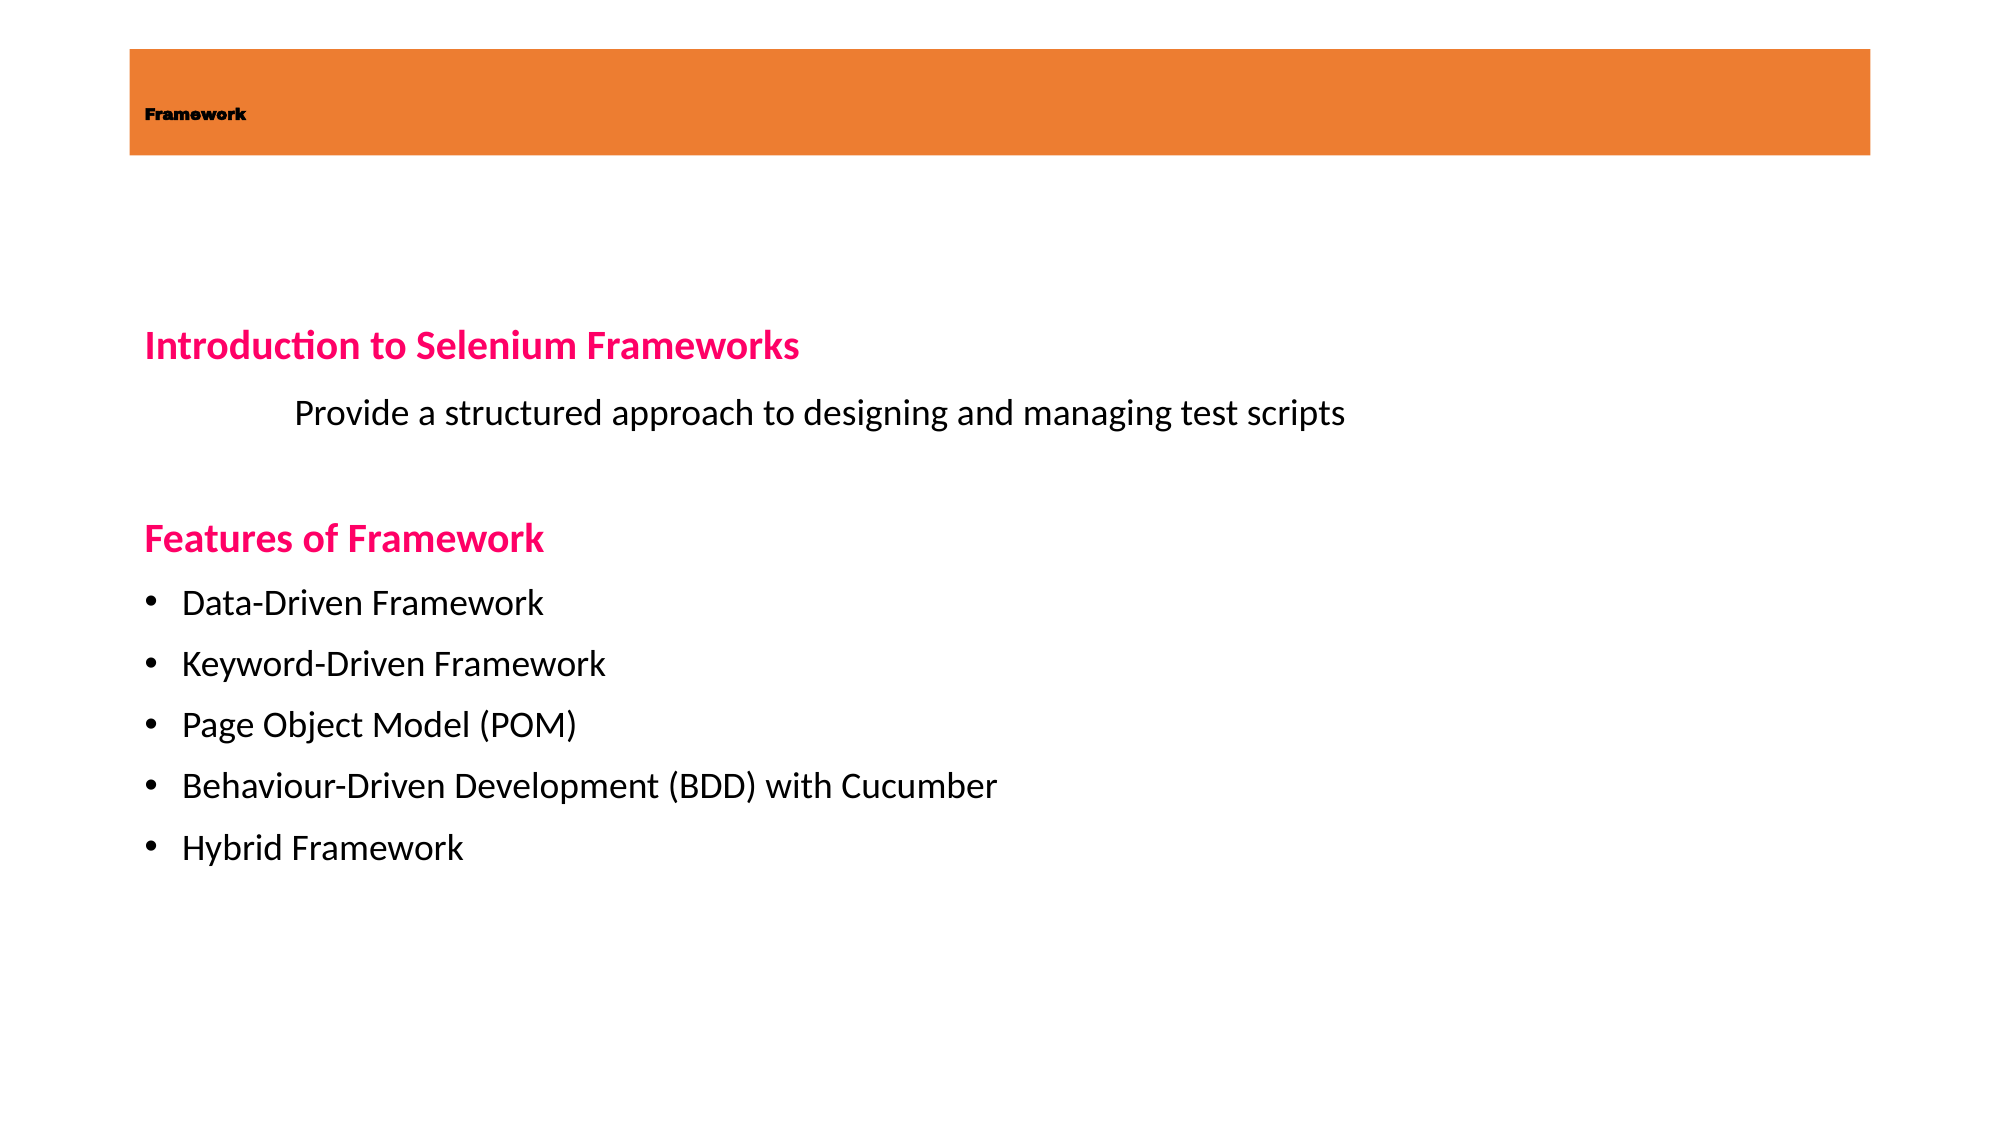

# Framework
Introduction to Selenium Frameworks
	Provide a structured approach to designing and managing test scripts

Features of Framework
Data-Driven Framework
Keyword-Driven Framework
Page Object Model (POM)
Behaviour-Driven Development (BDD) with Cucumber
Hybrid Framework